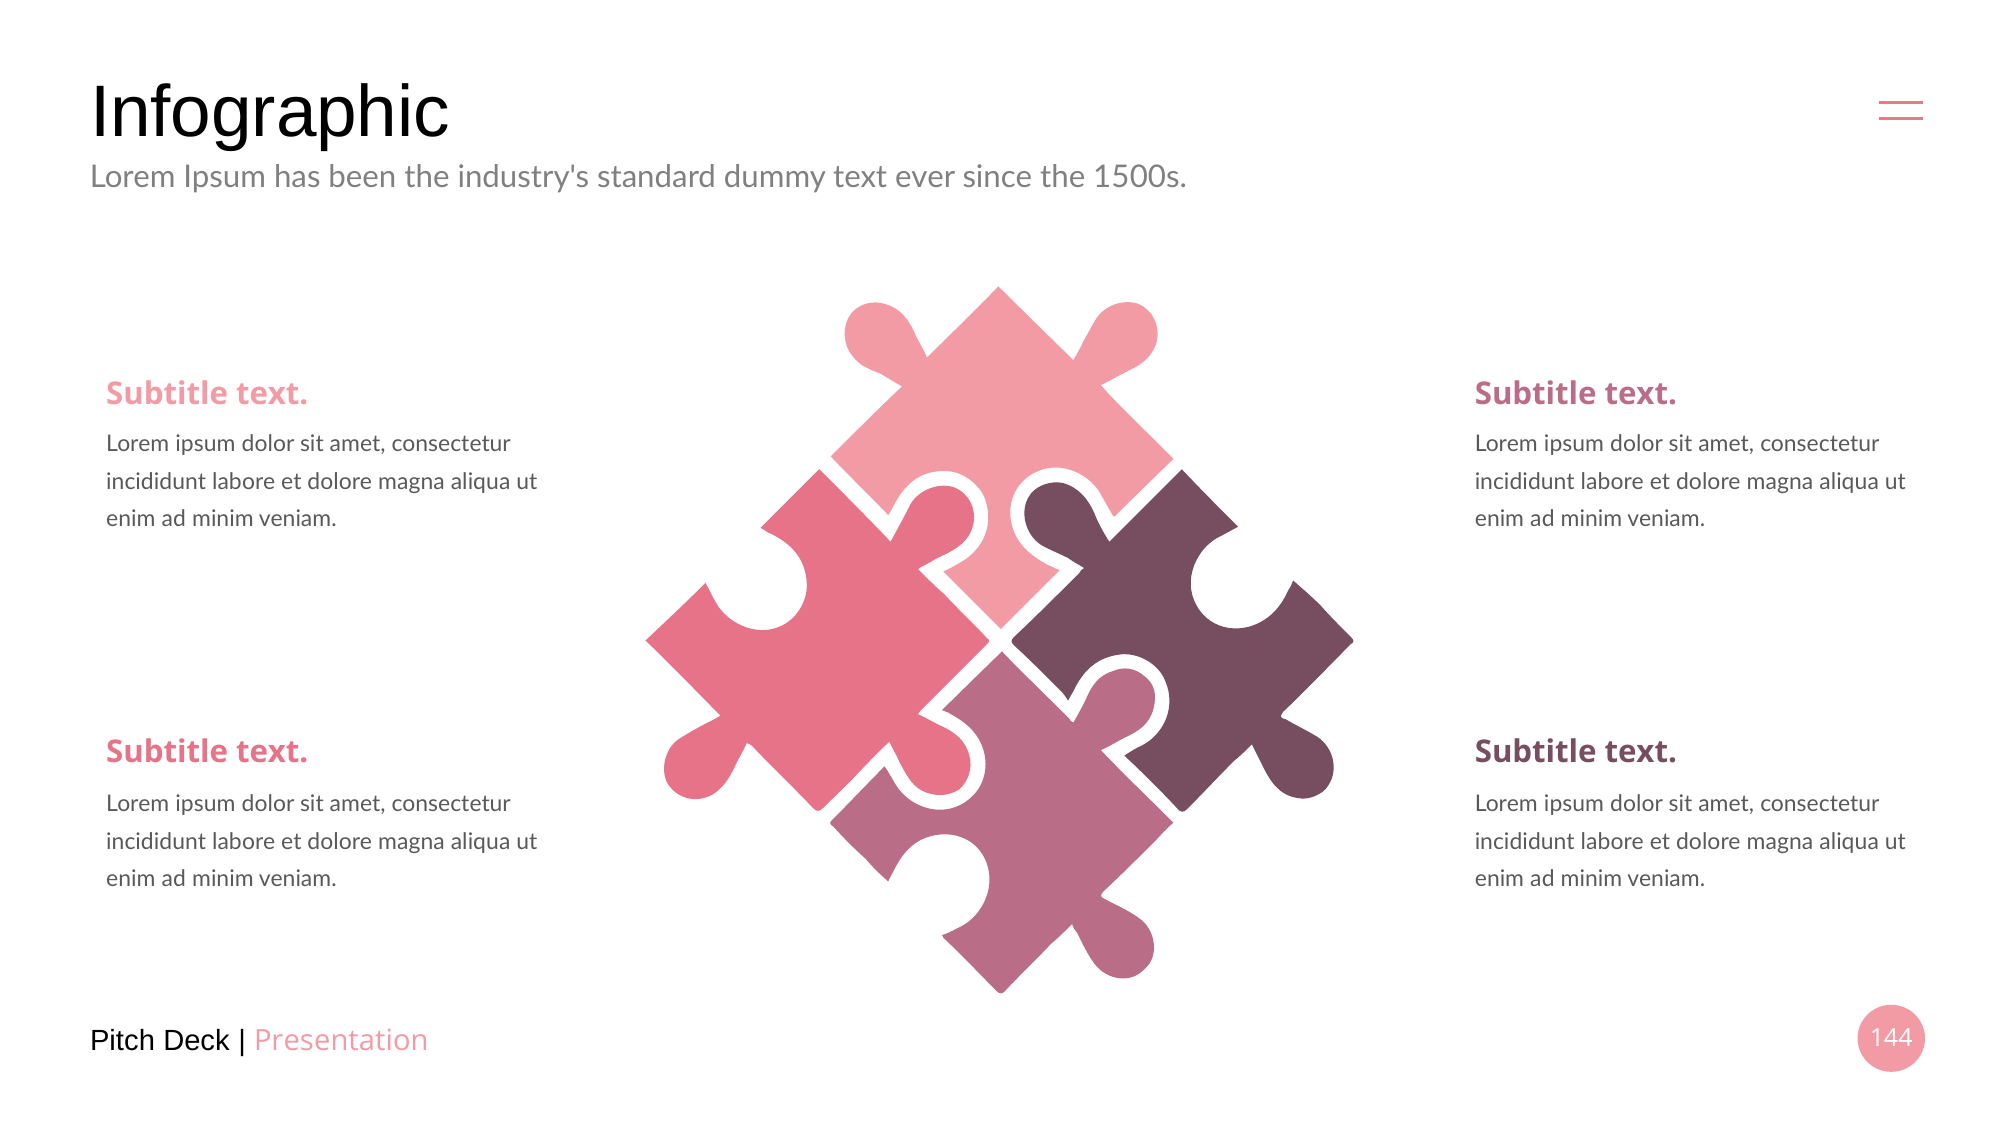

# Infographic
Lorem Ipsum has been the industry's standard dummy text ever since the 1500s.

Subtitle text.
Subtitle text.
Lorem ipsum dolor sit amet, consectetur incididunt labore et dolore magna aliqua ut enim ad minim veniam.
Lorem ipsum dolor sit amet, consectetur incididunt labore et dolore magna aliqua ut enim ad minim veniam.
Subtitle text.
Subtitle text.
Lorem ipsum dolor sit amet, consectetur incididunt labore et dolore magna aliqua ut enim ad minim veniam.
Lorem ipsum dolor sit amet, consectetur incididunt labore et dolore magna aliqua ut enim ad minim veniam.
Pitch Deck | Presentation
144